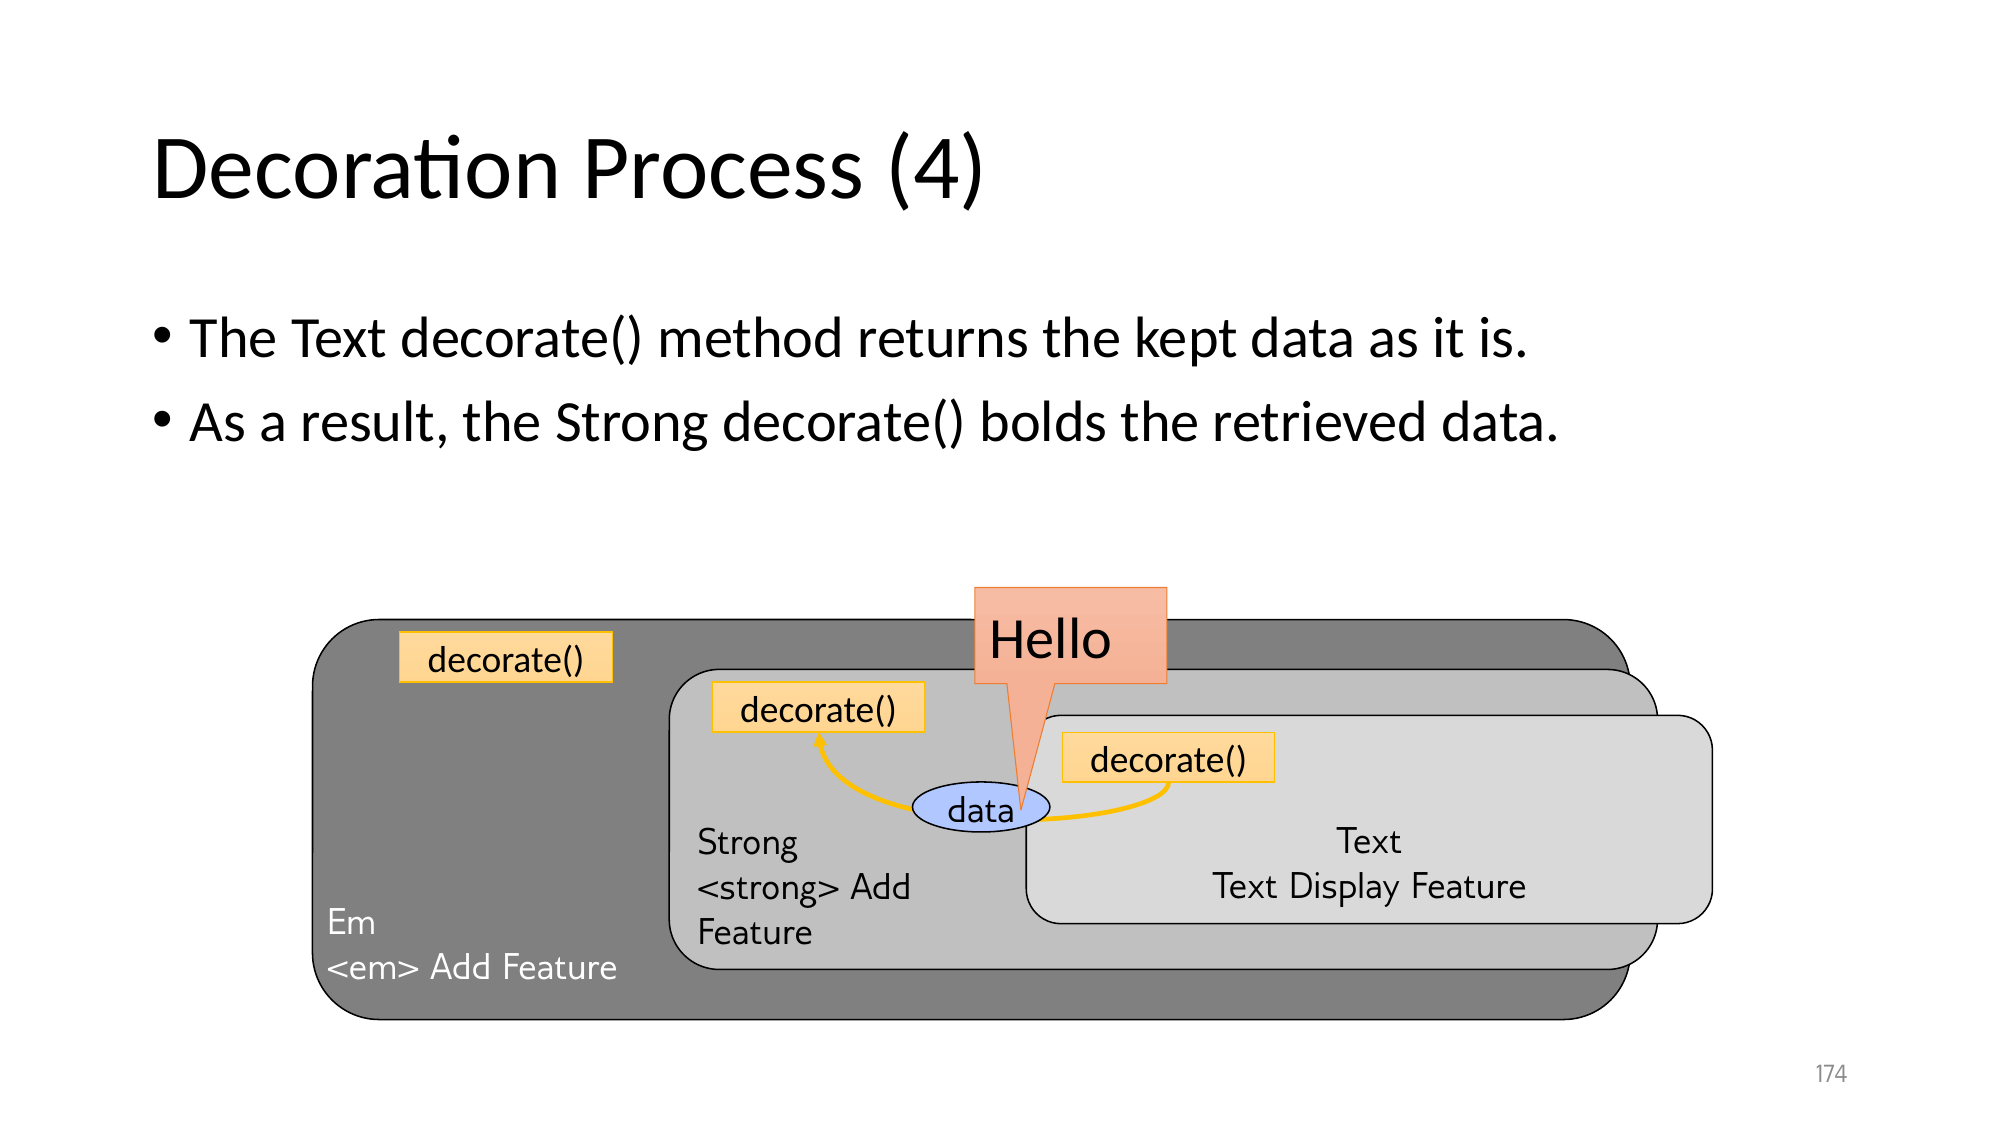

# Decoration Process (4)
The Text decorate() method returns the kept data as it is.
As a result, the Strong decorate() bolds the retrieved data.
Hello

decorate()

decorate()
Text
Text Display Feature
decorate()
data
Strong
<strong> Add Feature
Em
<em> Add Feature

174